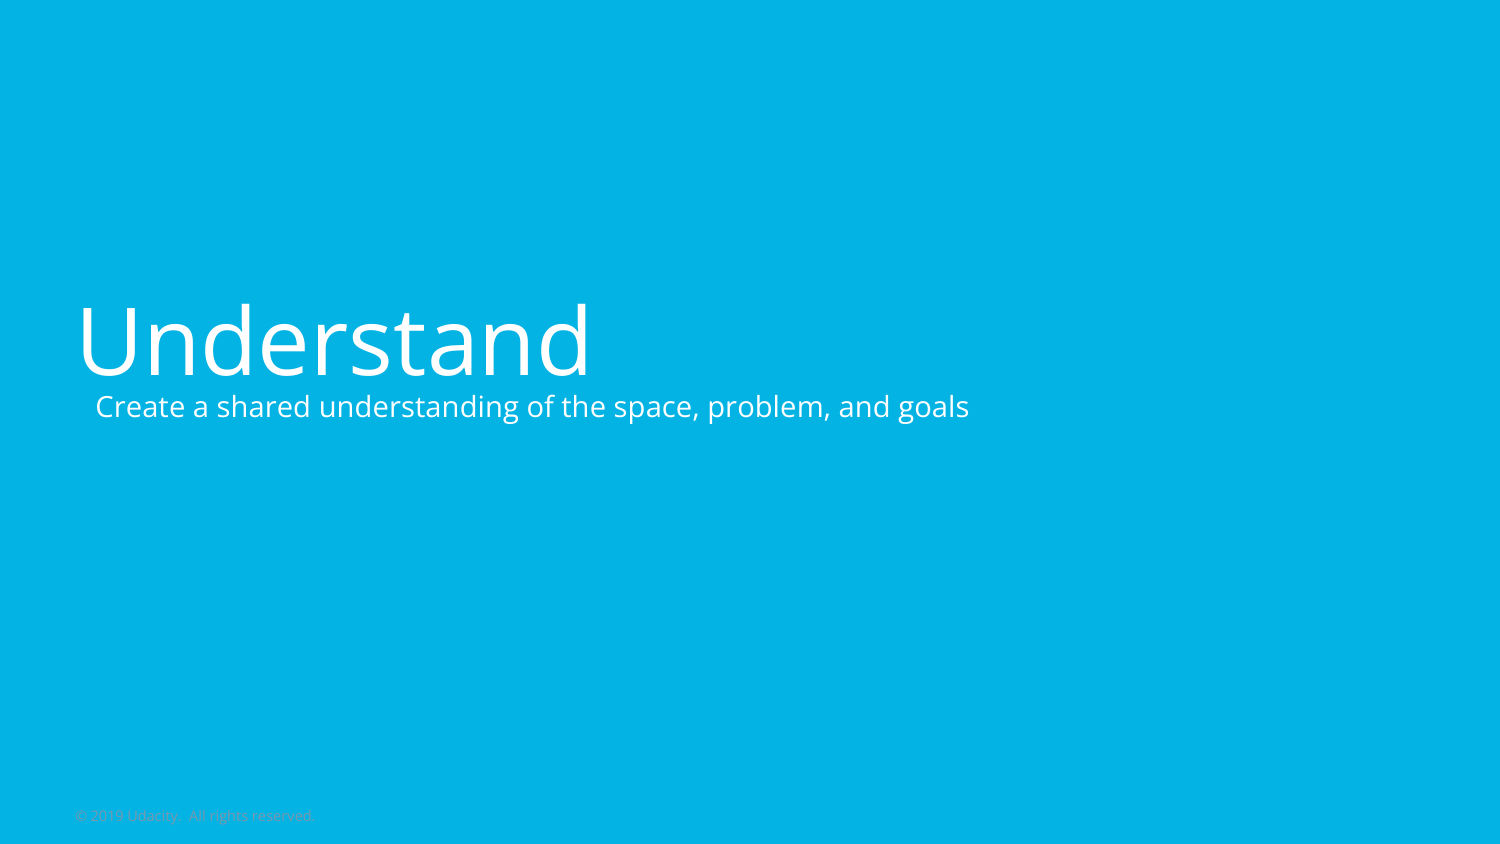

# Understand
Create a shared understanding of the space, problem, and goals
© 2019 Udacity.  All rights reserved.